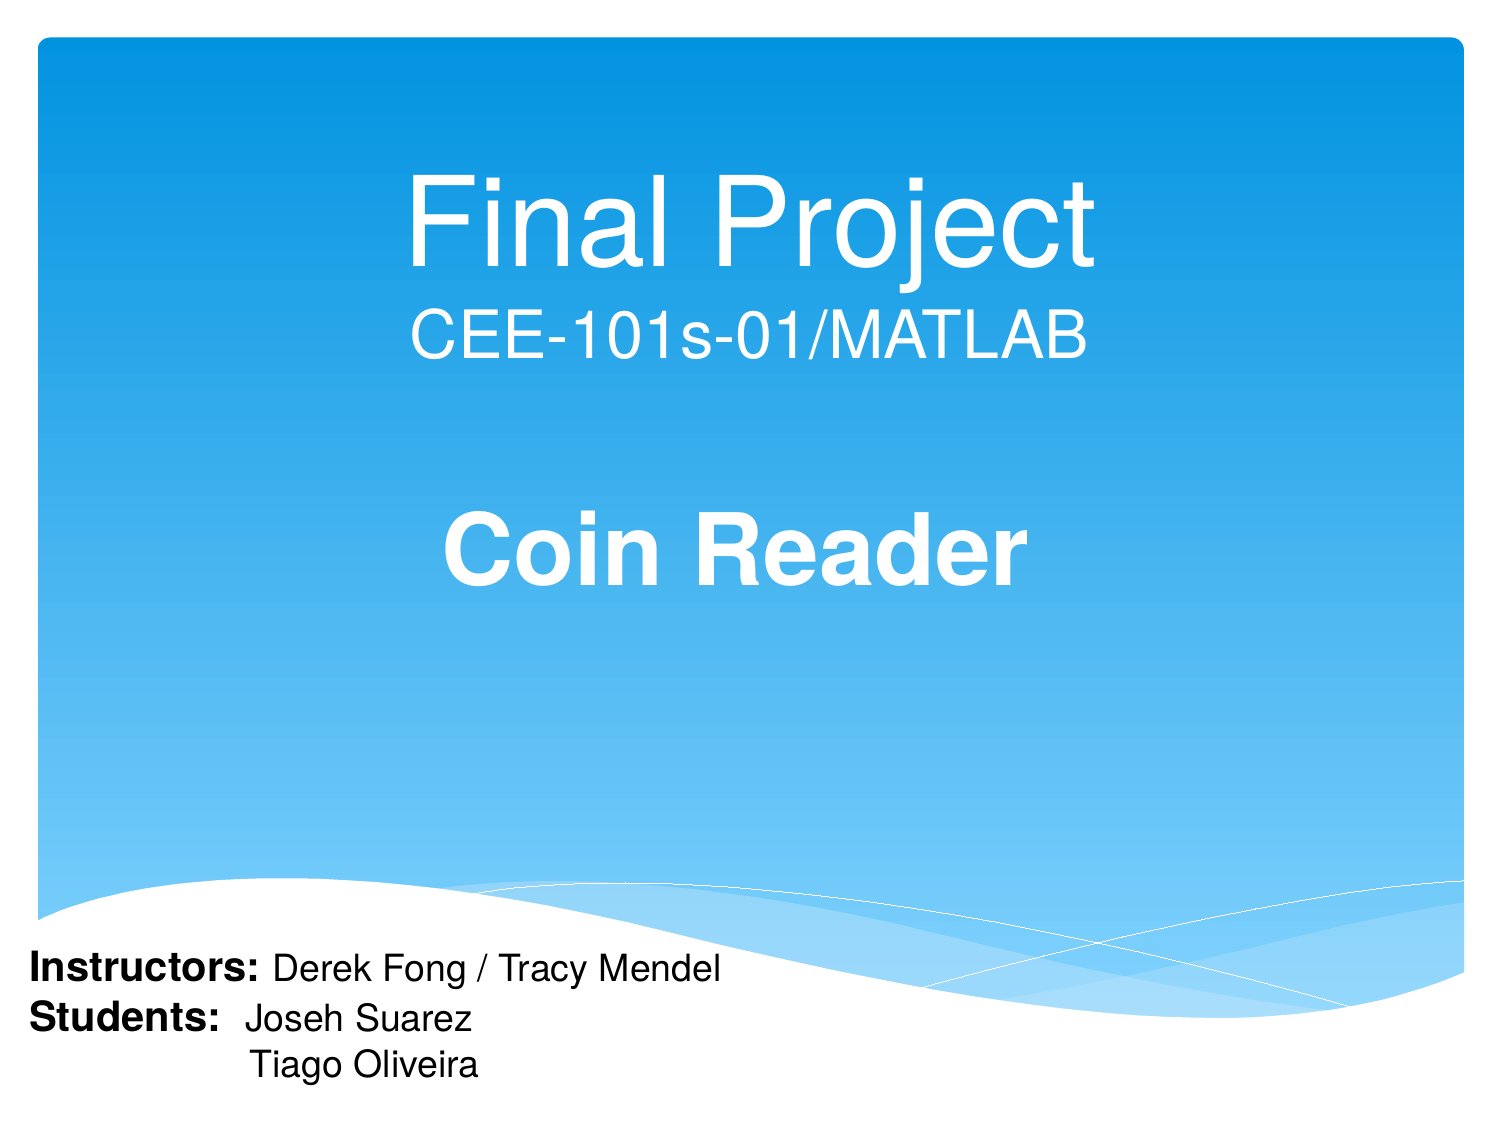

# Final Project CEE-101s-01/MATLAB
Coin Reader
Instructors: Derek Fong / Tracy Mendel
Students:  Joseh Suarez
                     Tiago Oliveira